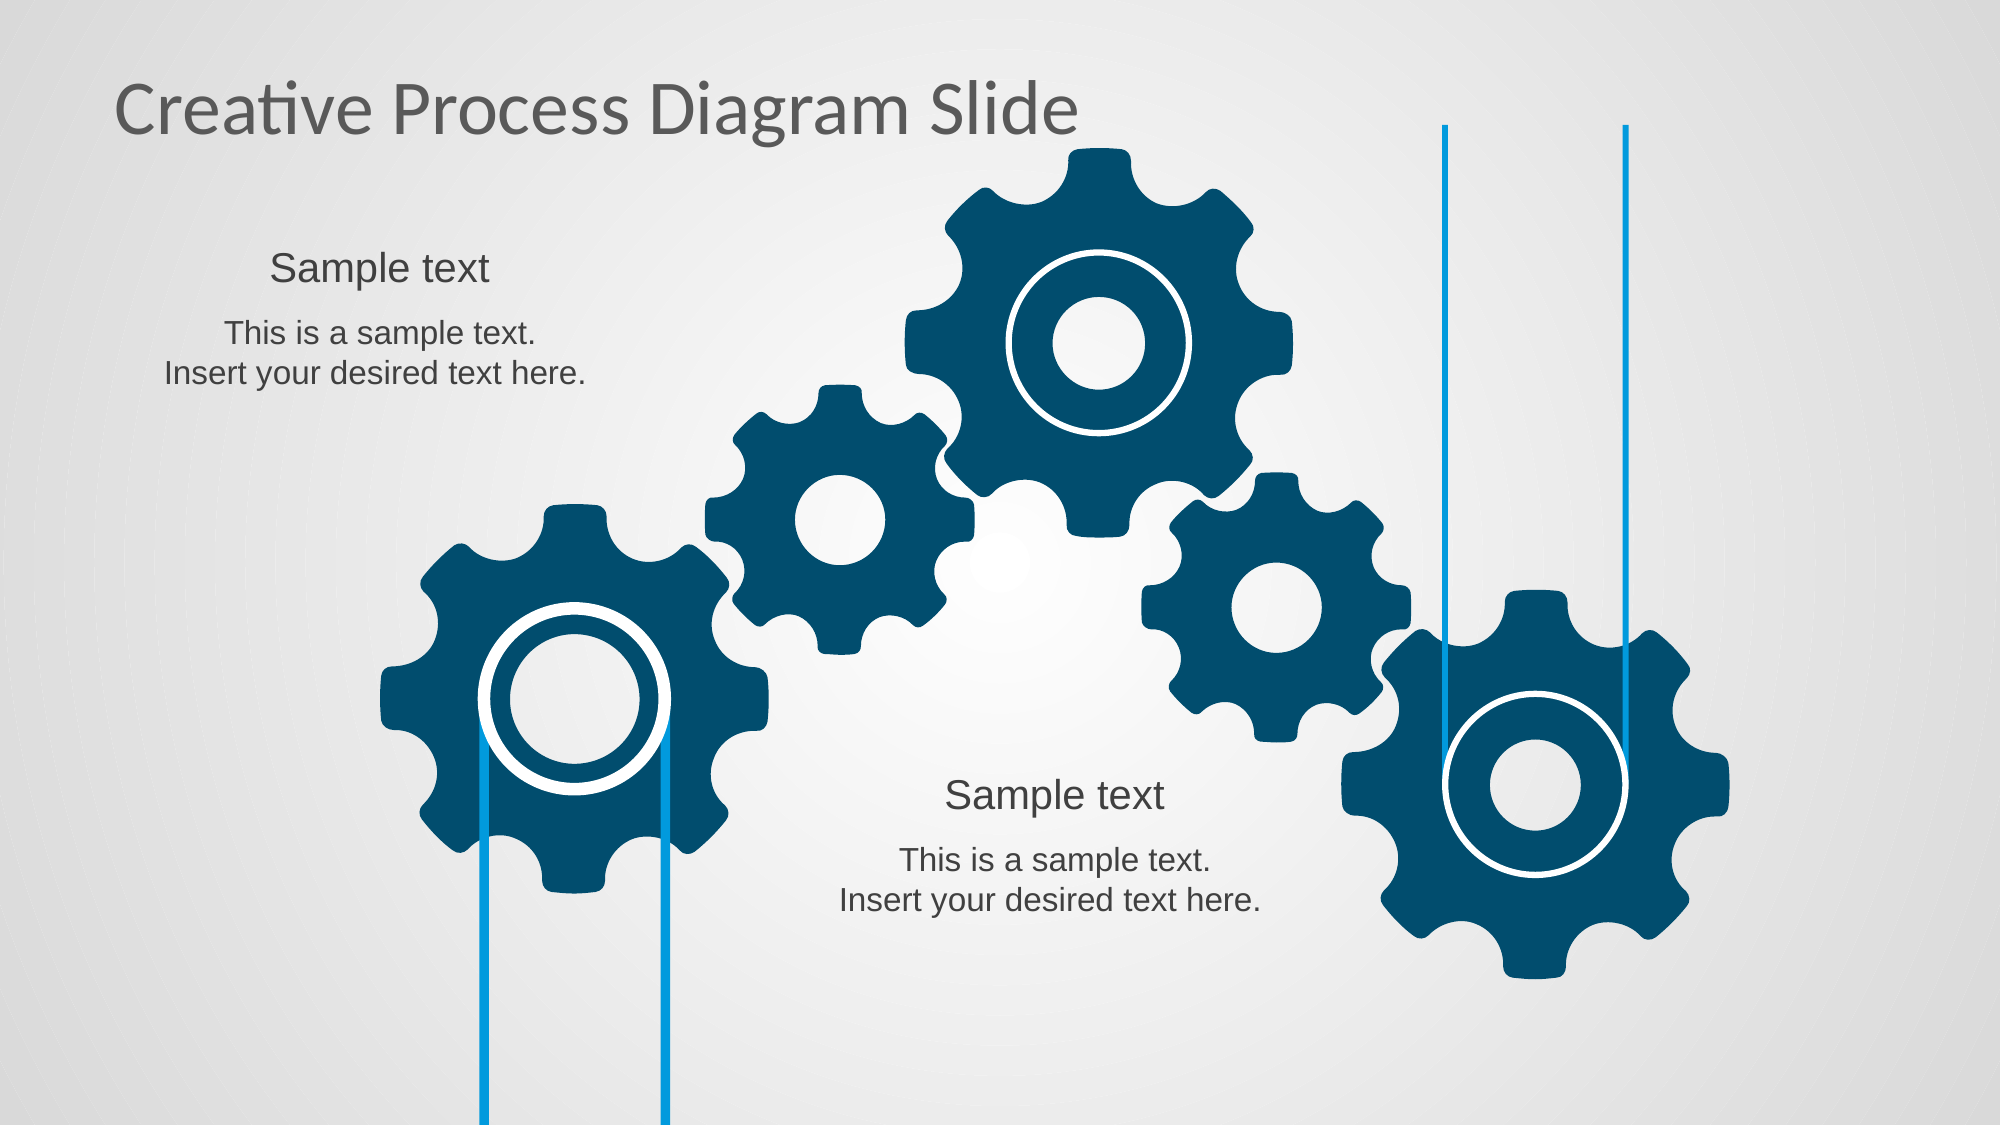

# Creative Process Diagram Slide

Sample text
This is a sample text.
Insert your desired text here.
Sample text
This is a sample text.
Insert your desired text here.